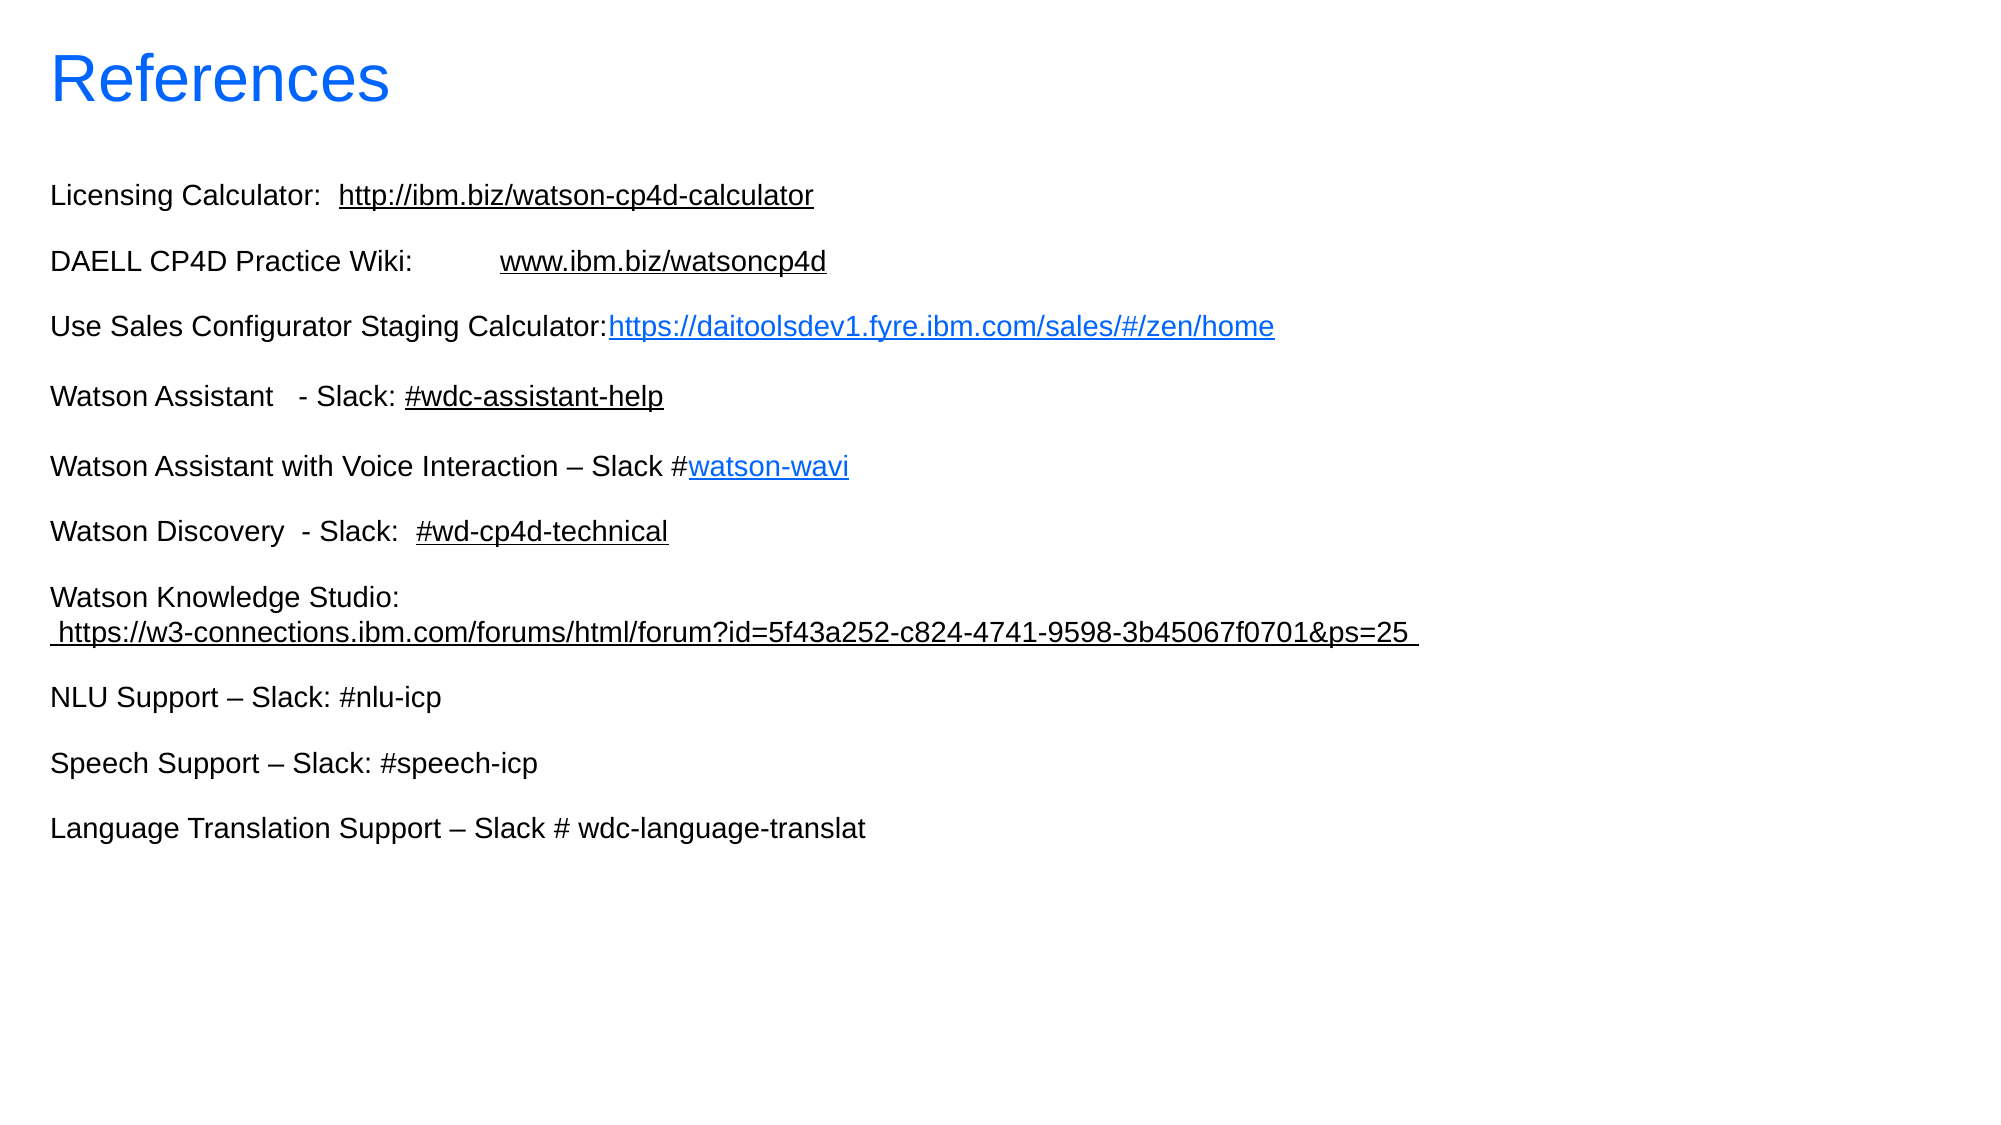

# References
Licensing Calculator:  http://ibm.biz/watson-cp4d-calculator
DAELL CP4D Practice Wiki:	www.ibm.biz/watsoncp4d
Use Sales Configurator Staging Calculator:https://daitoolsdev1.fyre.ibm.com/sales/#/zen/home

Watson Assistant   - Slack: #wdc-assistant-help

Watson Assistant with Voice Interaction – Slack #watson-wavi
Watson Discovery  - Slack:  #wd-cp4d-technical
Watson Knowledge Studio: https://w3-connections.ibm.com/forums/html/forum?id=5f43a252-c824-4741-9598-3b45067f0701&ps=25
NLU Support – Slack: #nlu-icp
Speech Support – Slack: #speech-icp
Language Translation Support – Slack # wdc-language-translat

38